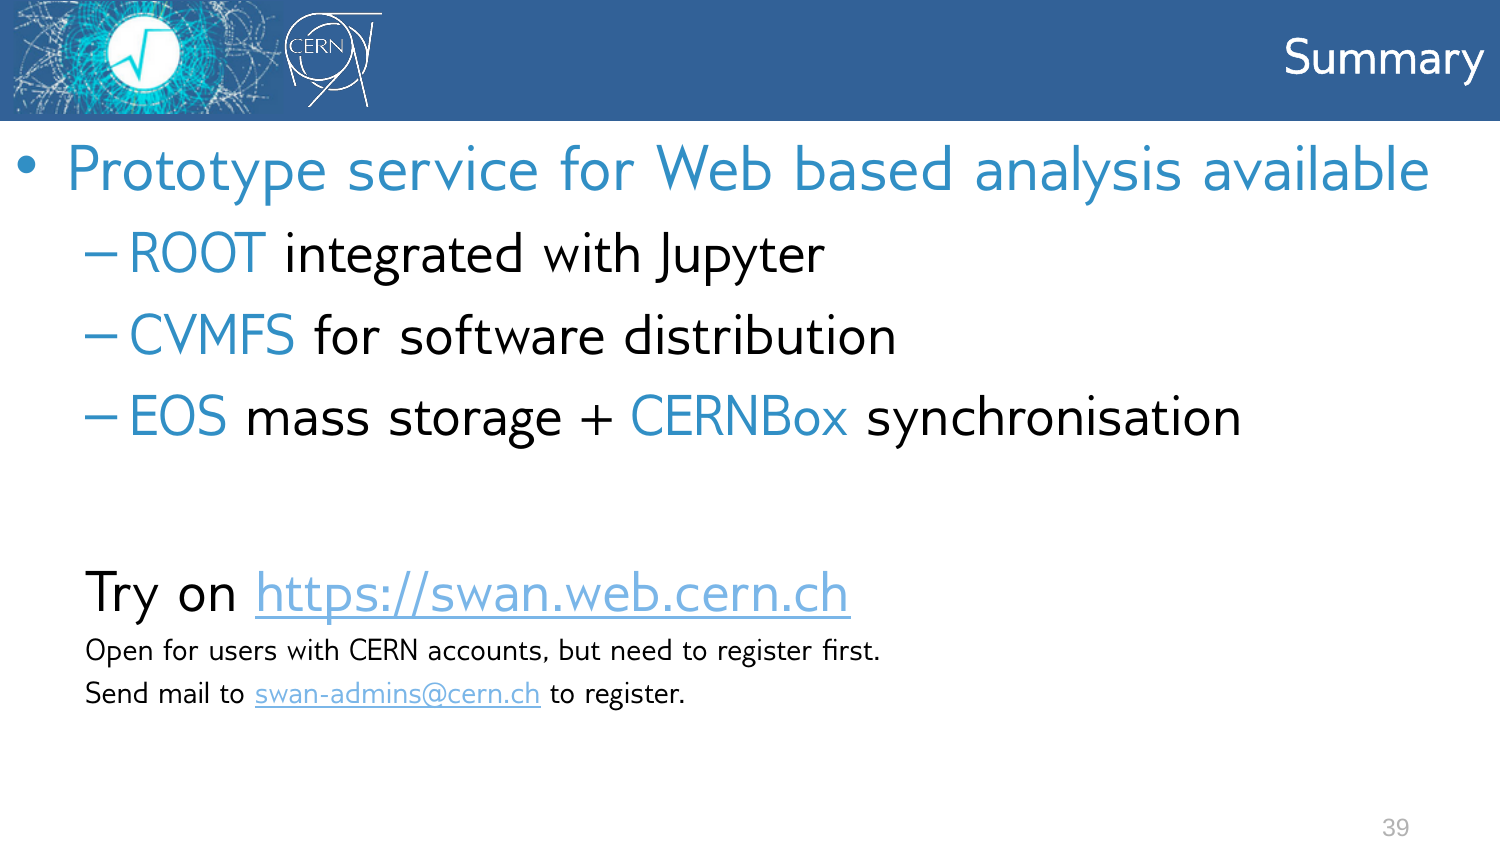

# Summary
Prototype service for Web based analysis available
ROOT integrated with Jupyter
CVMFS for software distribution
EOS mass storage + CERNBox synchronisation

Try on https://swan.web.cern.ch
Open for users with CERN accounts, but need to register first.
Send mail to swan-admins@cern.ch to register.

39